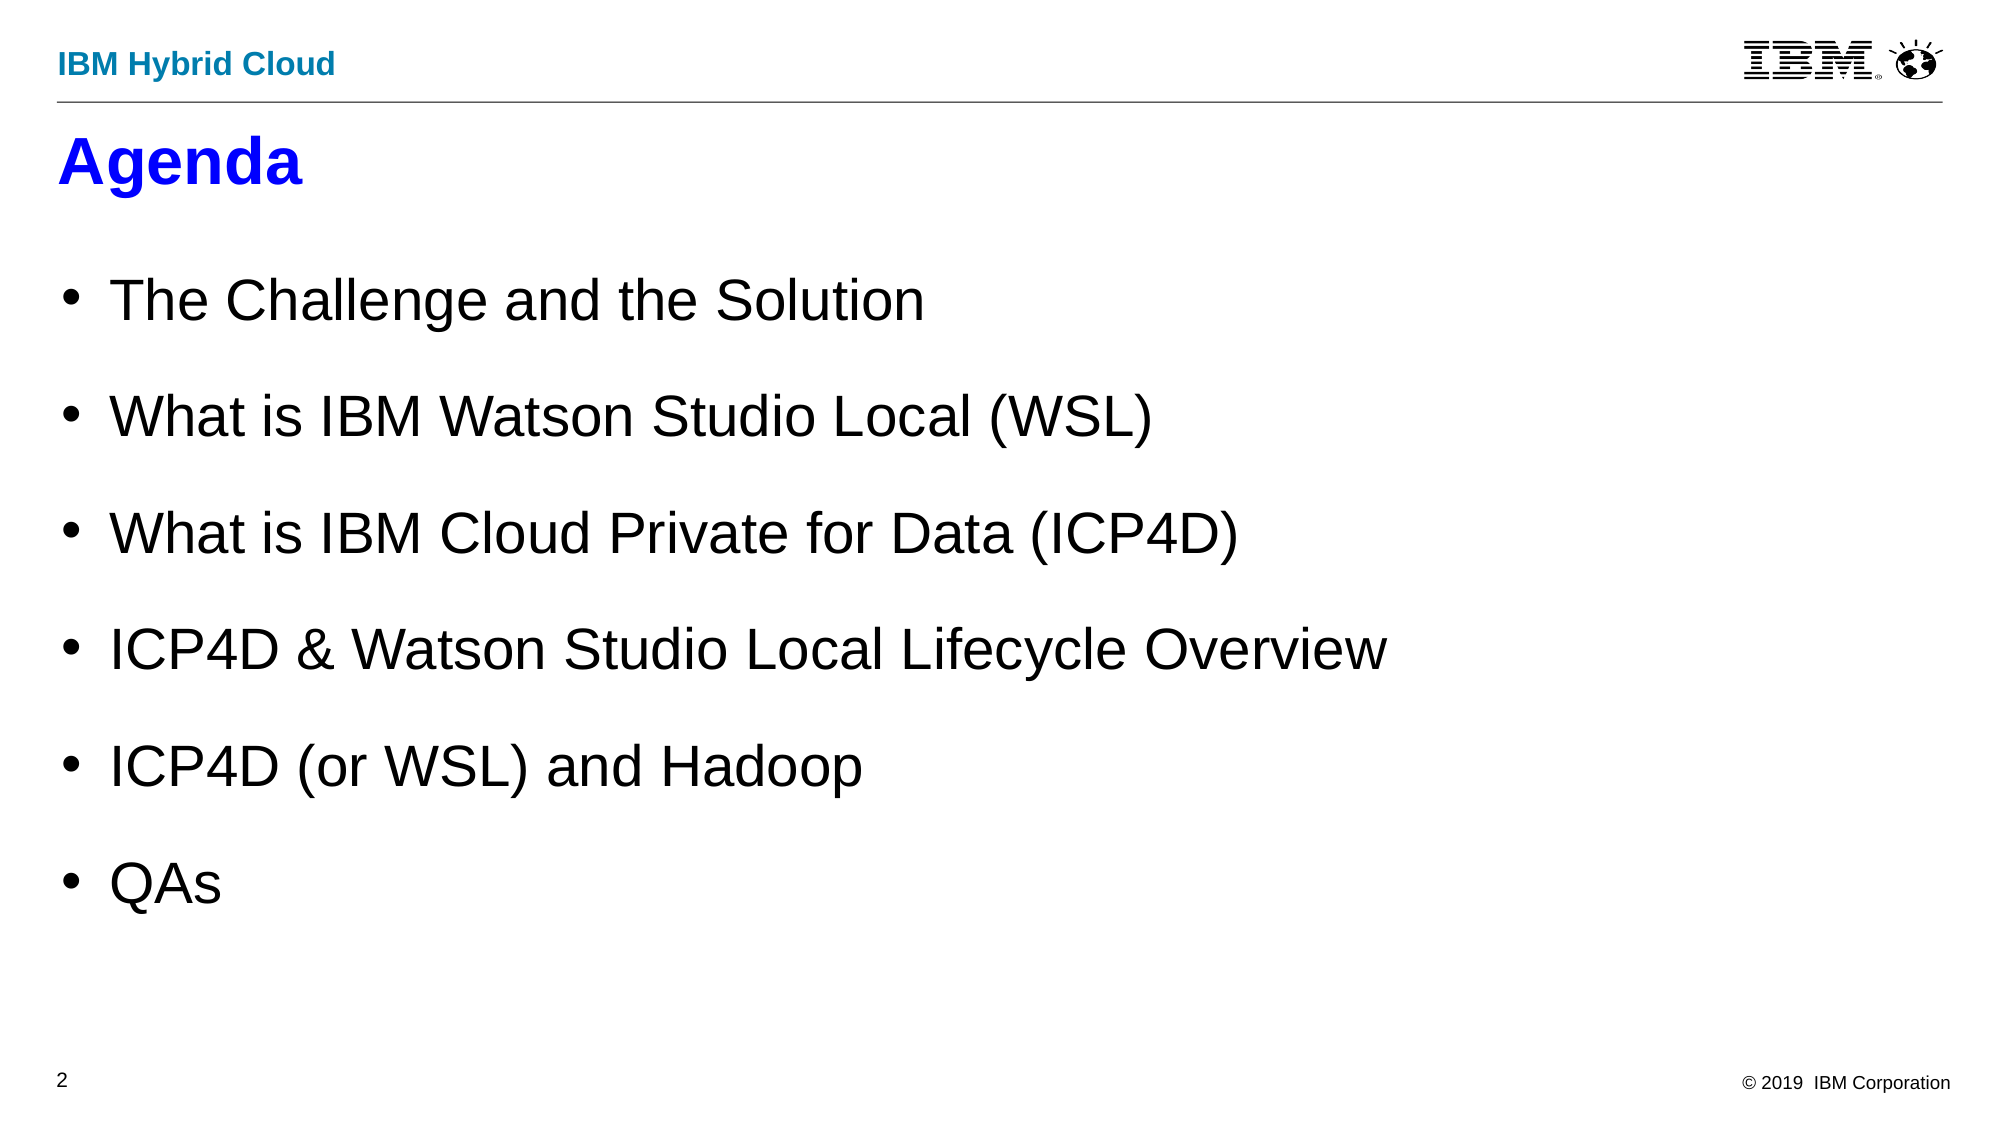

# Agenda
The Challenge and the Solution
What is IBM Watson Studio Local (WSL)
What is IBM Cloud Private for Data (ICP4D)
ICP4D & Watson Studio Local Lifecycle Overview
ICP4D (or WSL) and Hadoop
QAs